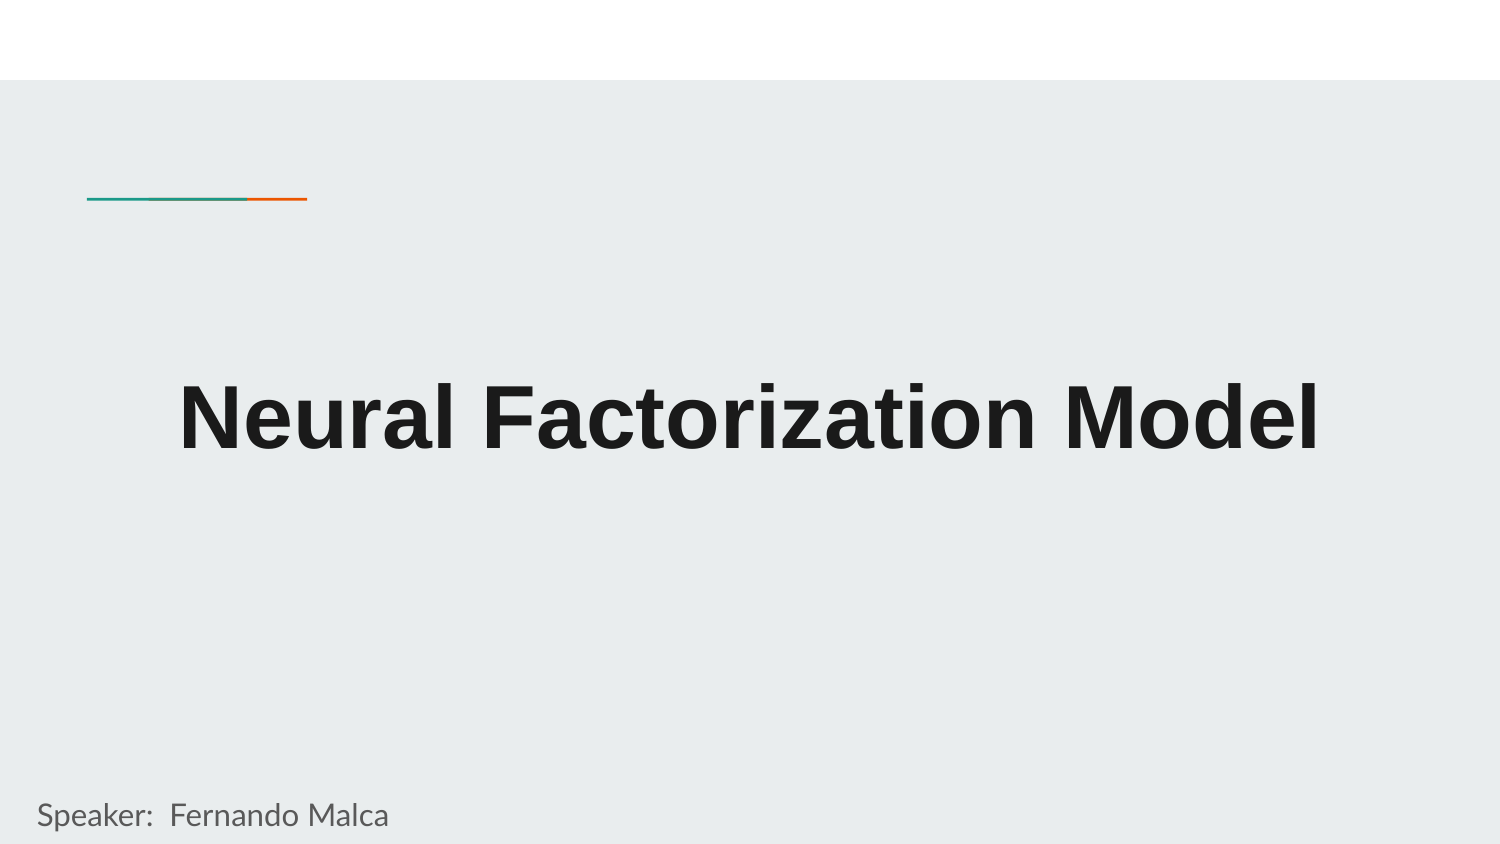

# Neural Factorization Model
Speaker:  Fernando Malca